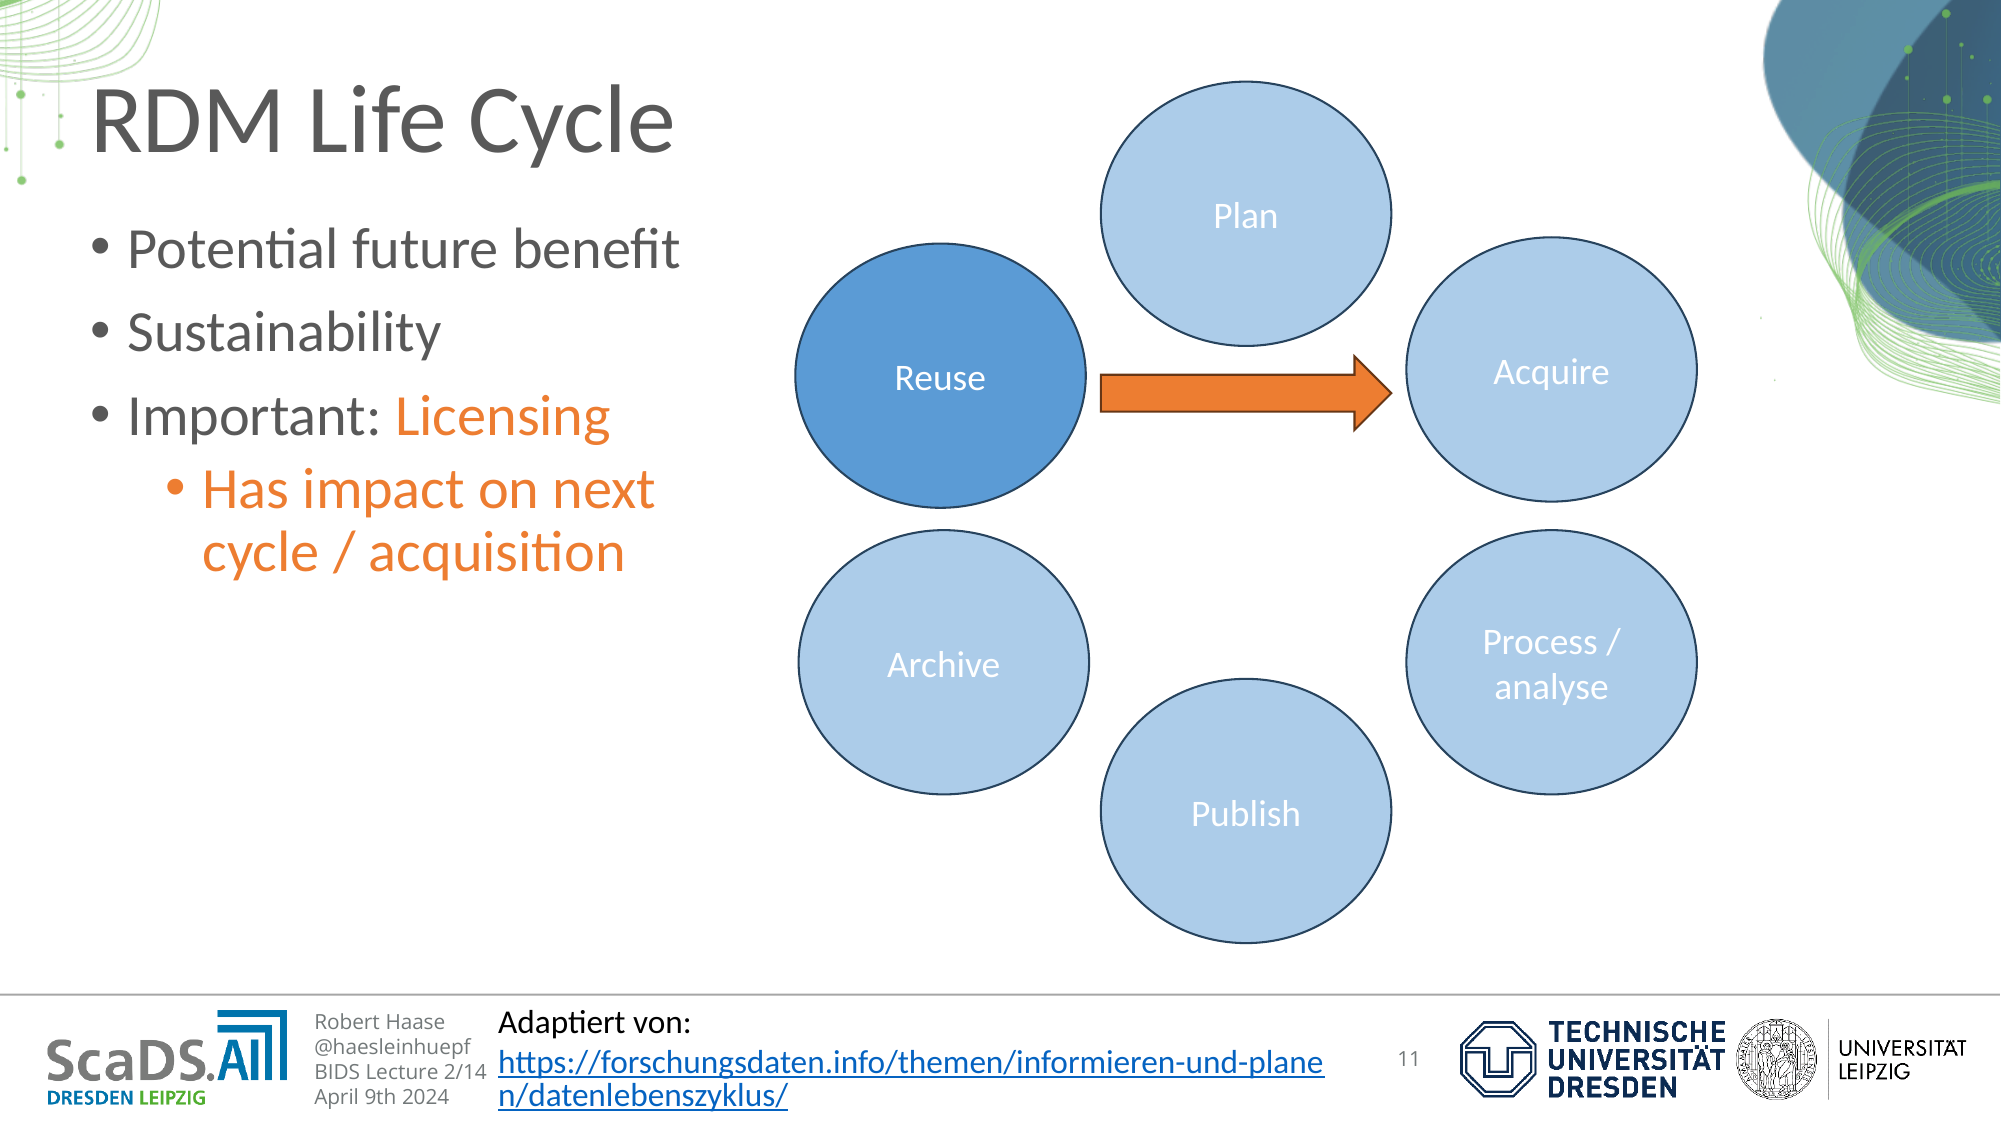

# RDM Life Cycle
Plan
Potential future benefit
Sustainability
Important: Licensing
Has impact on next cycle / acquisition
Acquire
Reuse

Archive
Process / analyse
Publish
Adaptiert von: https://forschungsdaten.info/themen/informieren-und-planen/datenlebenszyklus/